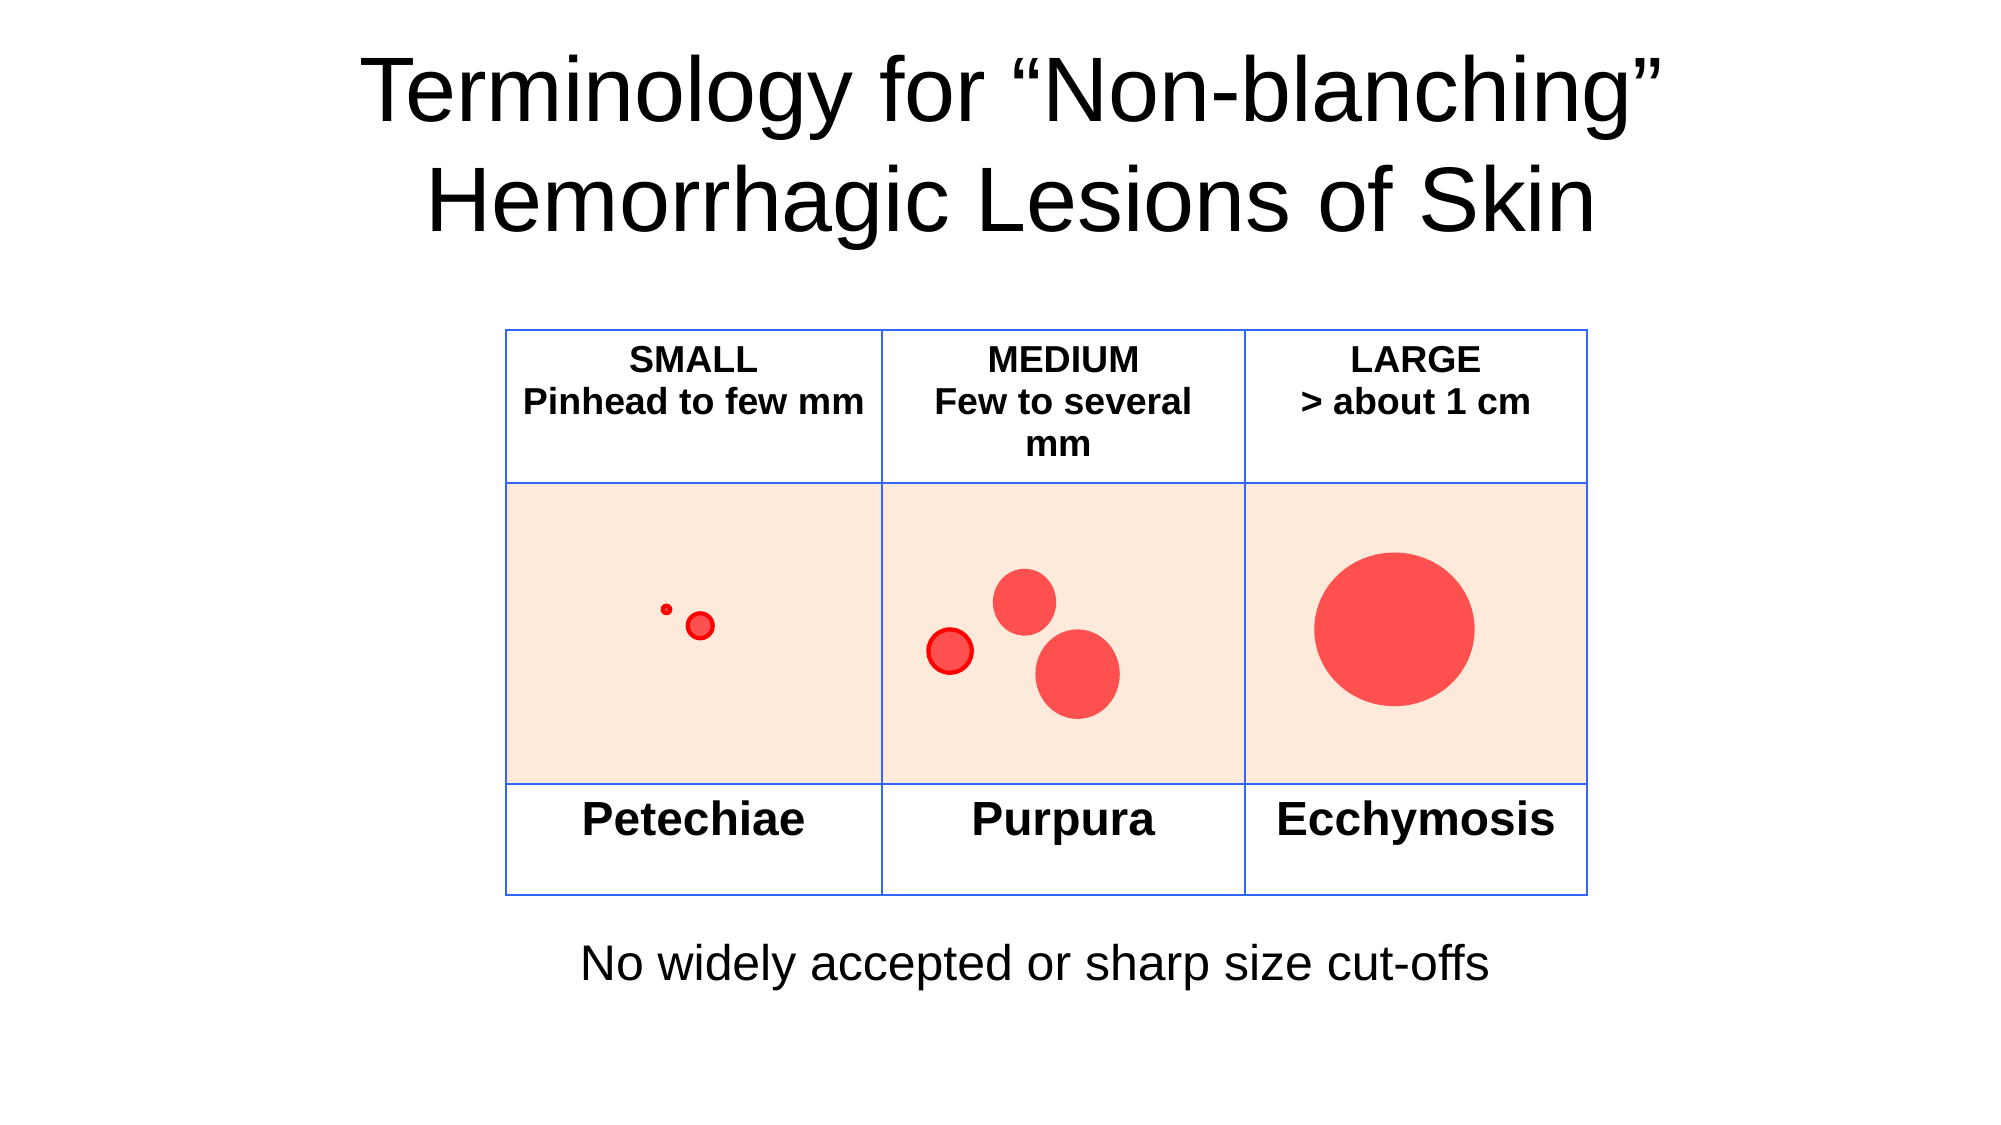

# Terminology for “Non-blanching” Hemorrhagic Lesions of Skin
| SMALL Pinhead to few mm | MEDIUM Few to several mm | LARGE > about 1 cm |
| --- | --- | --- |
|  |  |  |
| Petechiae | Purpura | Ecchymosis |

No widely accepted or sharp size cut-offs